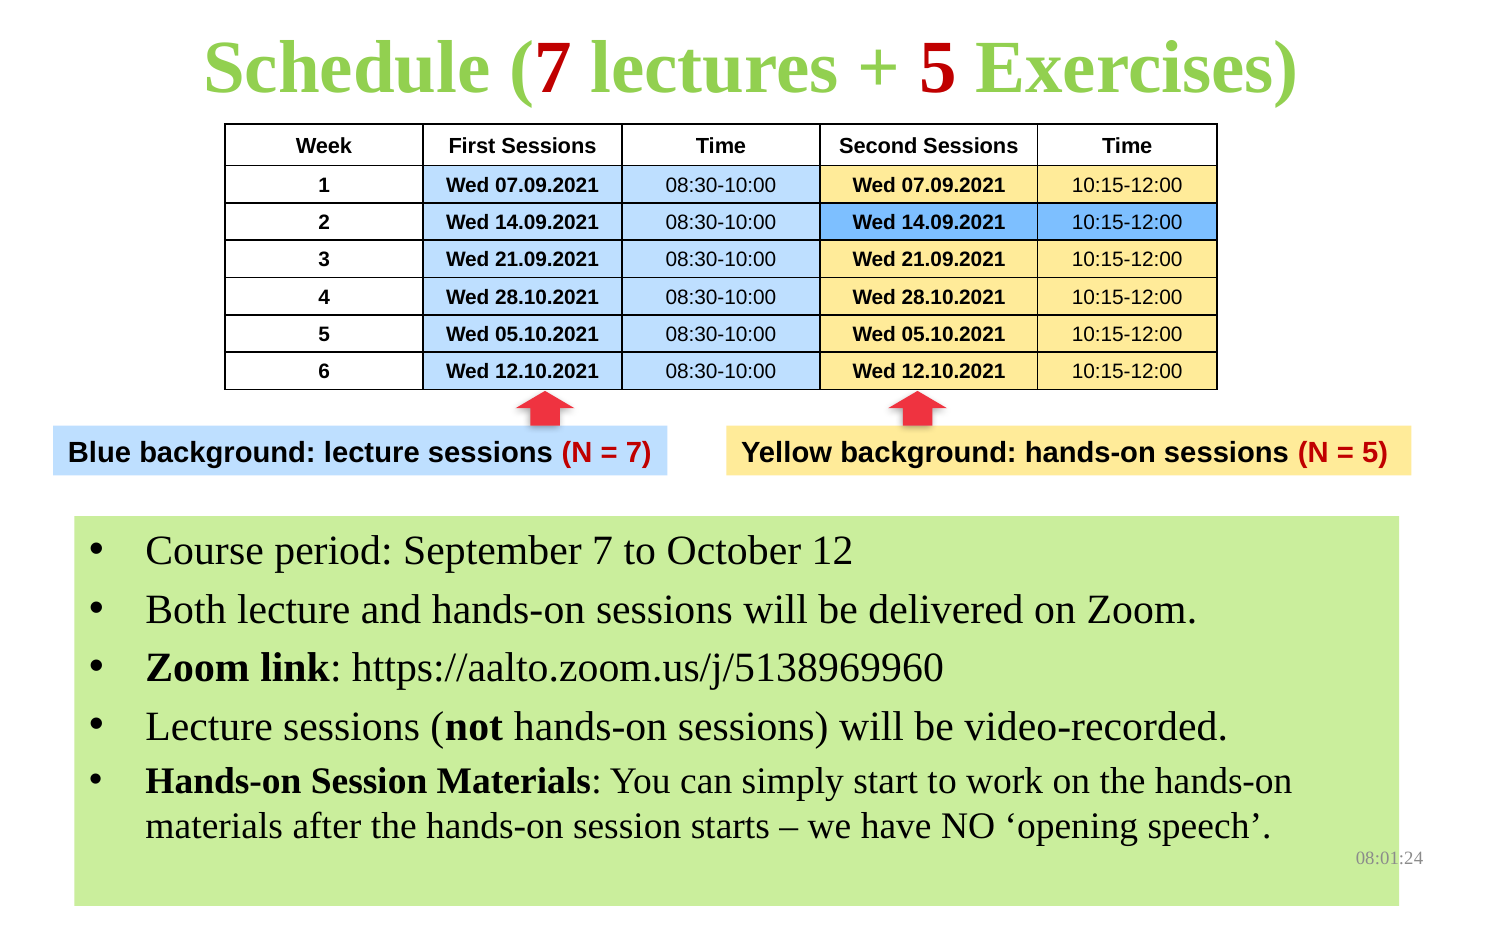

# Schedule (7 lectures + 5 Exercises)
| Week | First Sessions | Time | Second Sessions | Time |
| --- | --- | --- | --- | --- |
| 1 | Wed 07.09.2021 | 08:30-10:00 | Wed 07.09.2021 | 10:15-12:00 |
| 2 | Wed 14.09.2021 | 08:30-10:00 | Wed 14.09.2021 | 10:15-12:00 |
| 3 | Wed 21.09.2021 | 08:30-10:00 | Wed 21.09.2021 | 10:15-12:00 |
| 4 | Wed 28.10.2021 | 08:30-10:00 | Wed 28.10.2021 | 10:15-12:00 |
| 5 | Wed 05.10.2021 | 08:30-10:00 | Wed 05.10.2021 | 10:15-12:00 |
| 6 | Wed 12.10.2021 | 08:30-10:00 | Wed 12.10.2021 | 10:15-12:00 |

Blue background: lecture sessions (N = 7)
Yellow background: hands-on sessions (N = 5)
Course period: September 7 to October 12
Both lecture and hands-on sessions will be delivered on Zoom.
Zoom link: https://aalto.zoom.us/j/5138969960
Lecture sessions (not hands-on sessions) will be video-recorded.
Hands-on Session Materials: You can simply start to work on the hands-on materials after the hands-on session starts – we have NO ‘opening speech’.
08:01:24